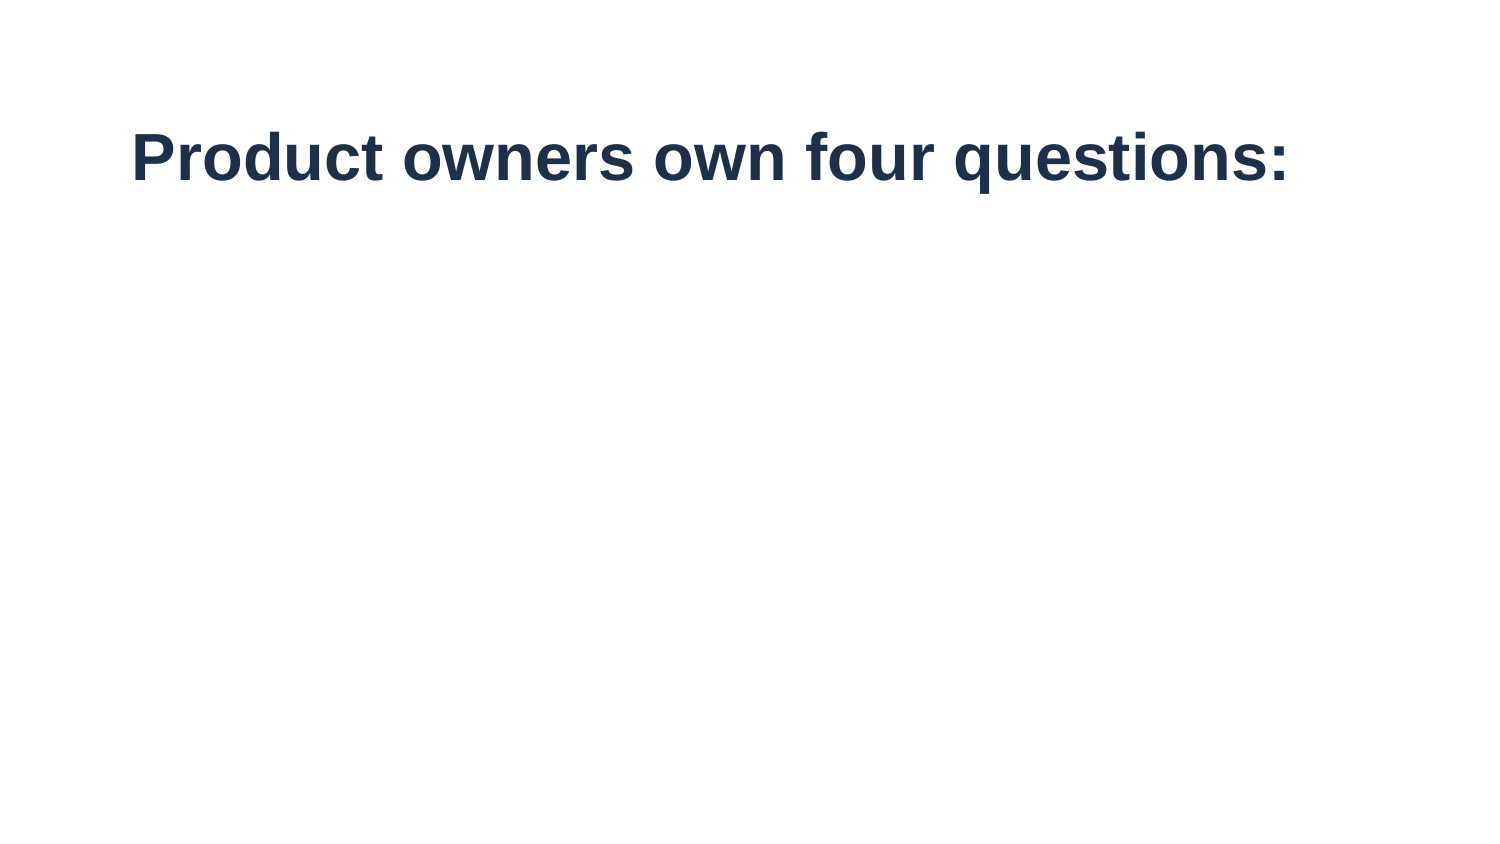

# Product owners own four questions:

What’s the problem we’re solving? (and why does it matter?)
What will our impact be?
How are we doing it?
Is our solution good?